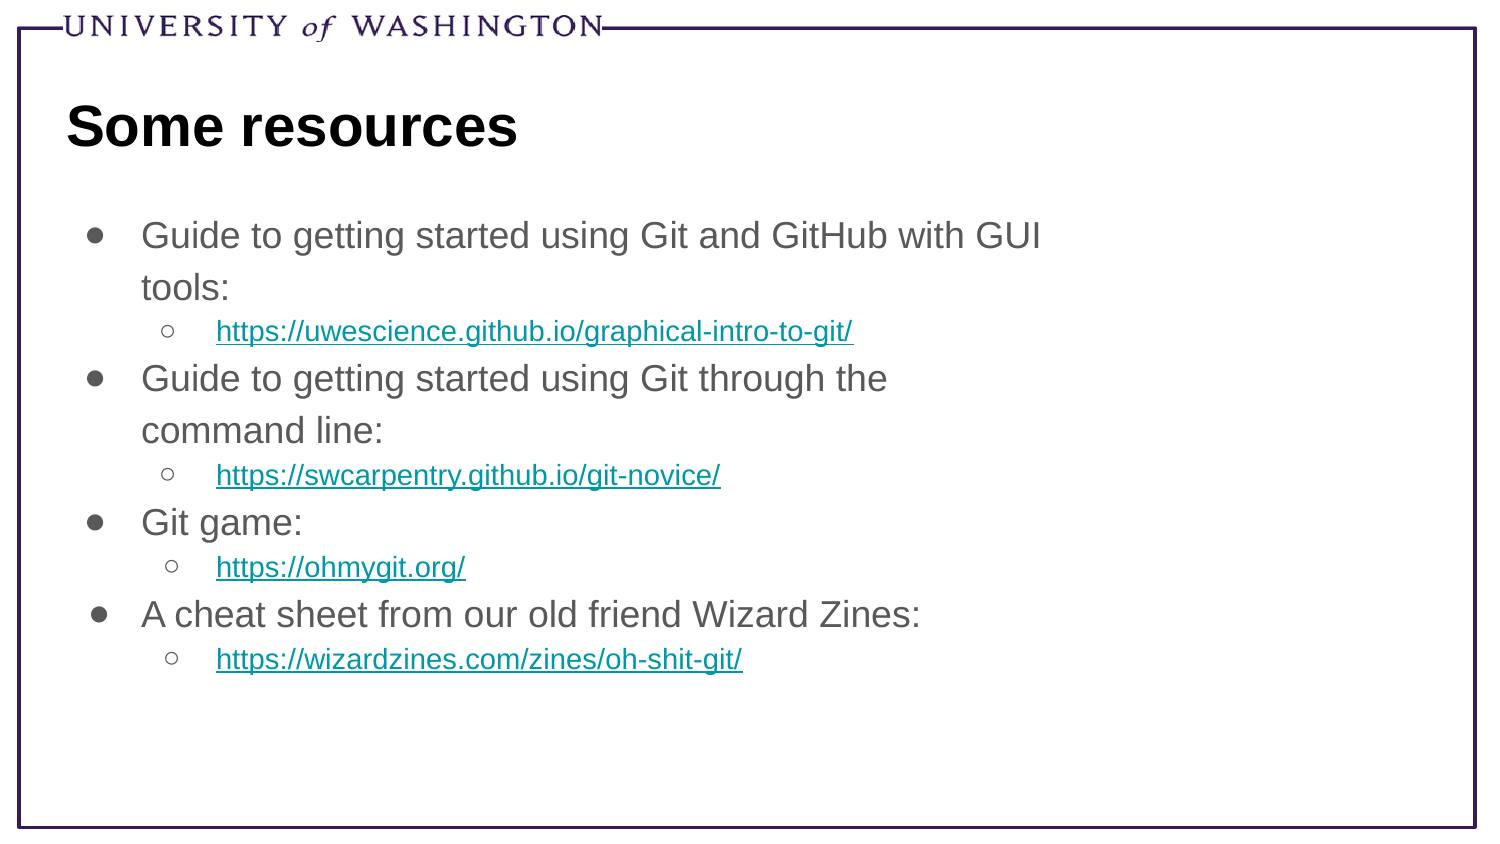

# Some resources
Guide to getting started using Git and GitHub with GUI tools:
https://uwescience.github.io/graphical-intro-to-git/
Guide to getting started using Git through the command line:
https://swcarpentry.github.io/git-novice/
Git game:
https://ohmygit.org/
A cheat sheet from our old friend Wizard Zines:
https://wizardzines.com/zines/oh-shit-git/